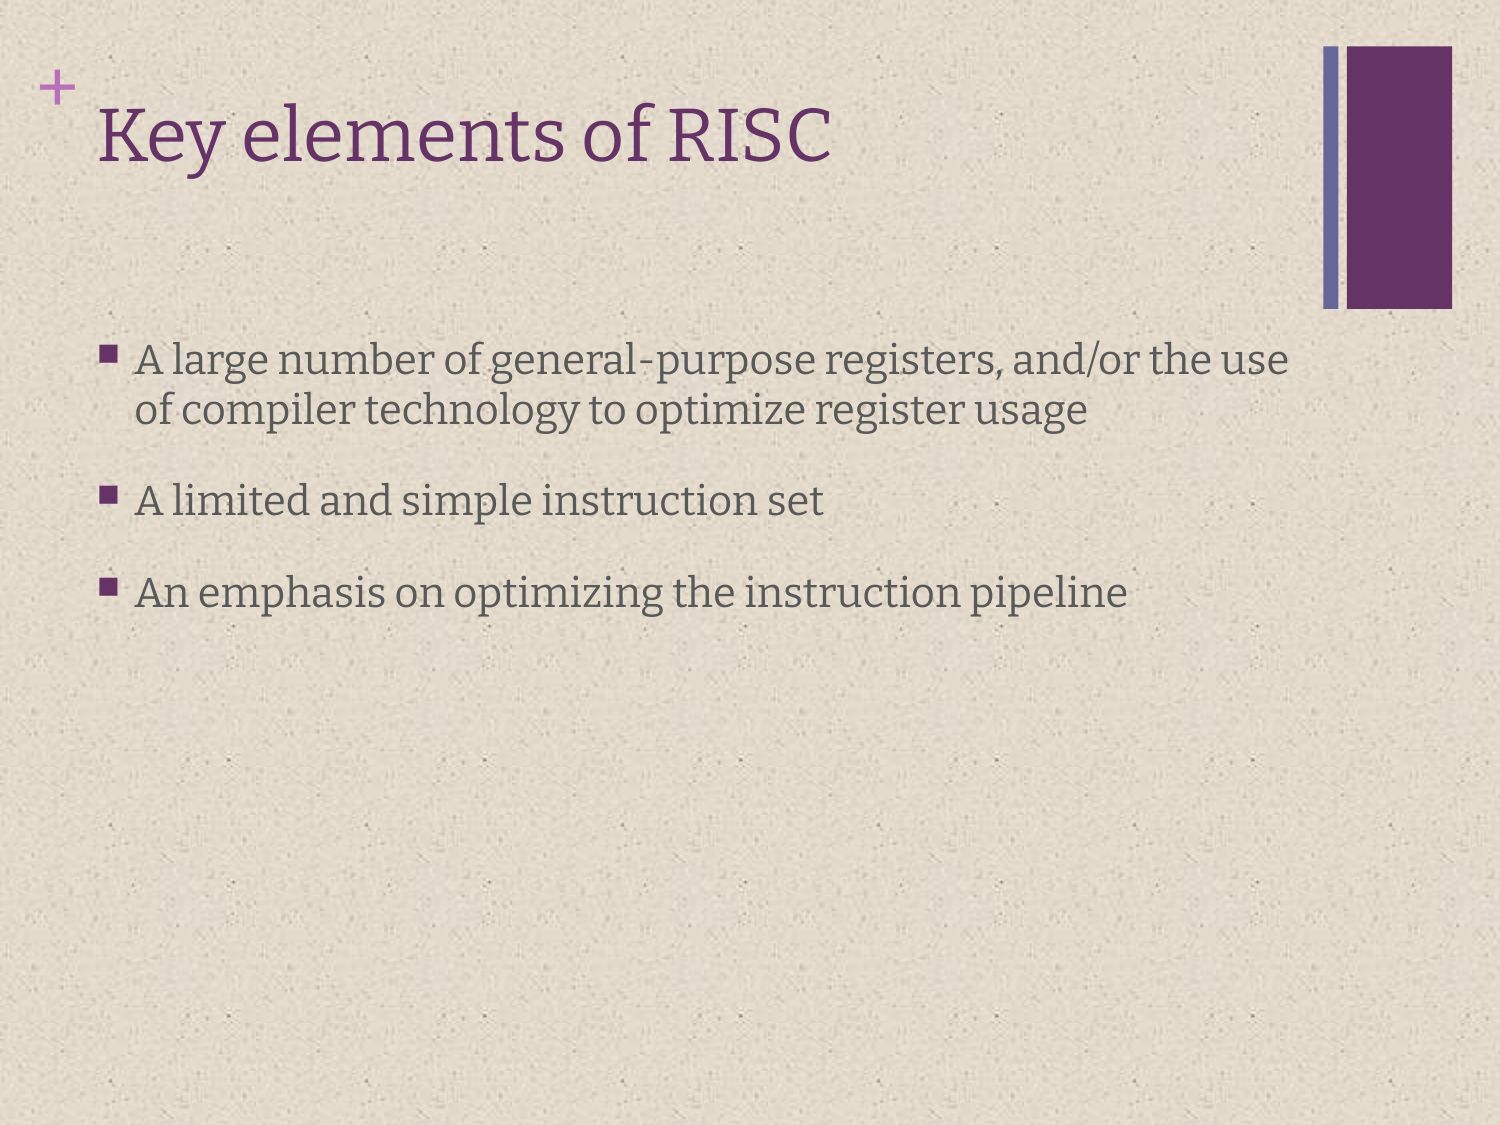

# Key elements of RISC
A large number of general-purpose registers, and/or the use of compiler technology to optimize register usage
A limited and simple instruction set
An emphasis on optimizing the instruction pipeline